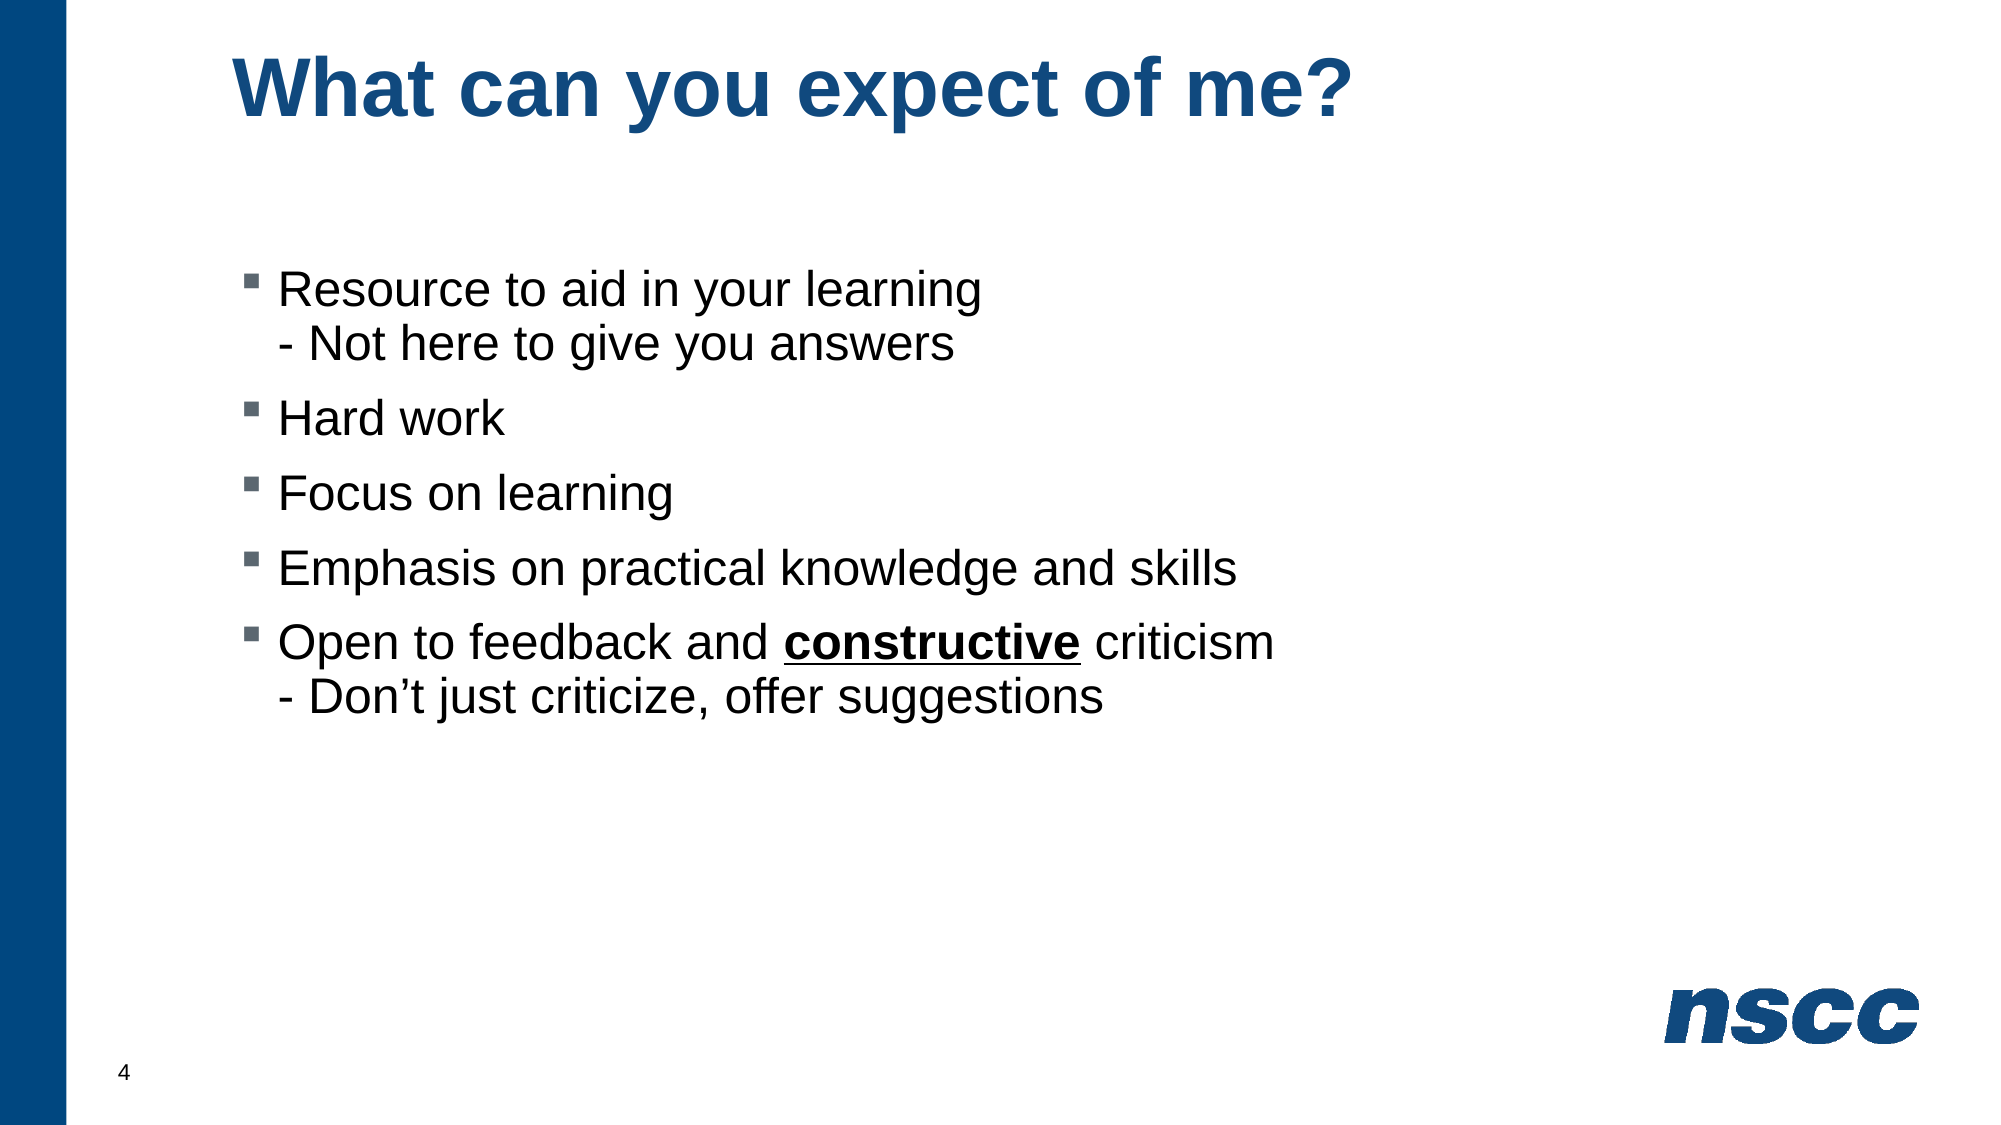

# What can you expect of me?

Resource to aid in your learning
- Not here to give you answers
Hard work
Focus on learning
Emphasis on practical knowledge and skills
Open to feedback and constructive criticism
- Don’t just criticize, offer suggestions
4